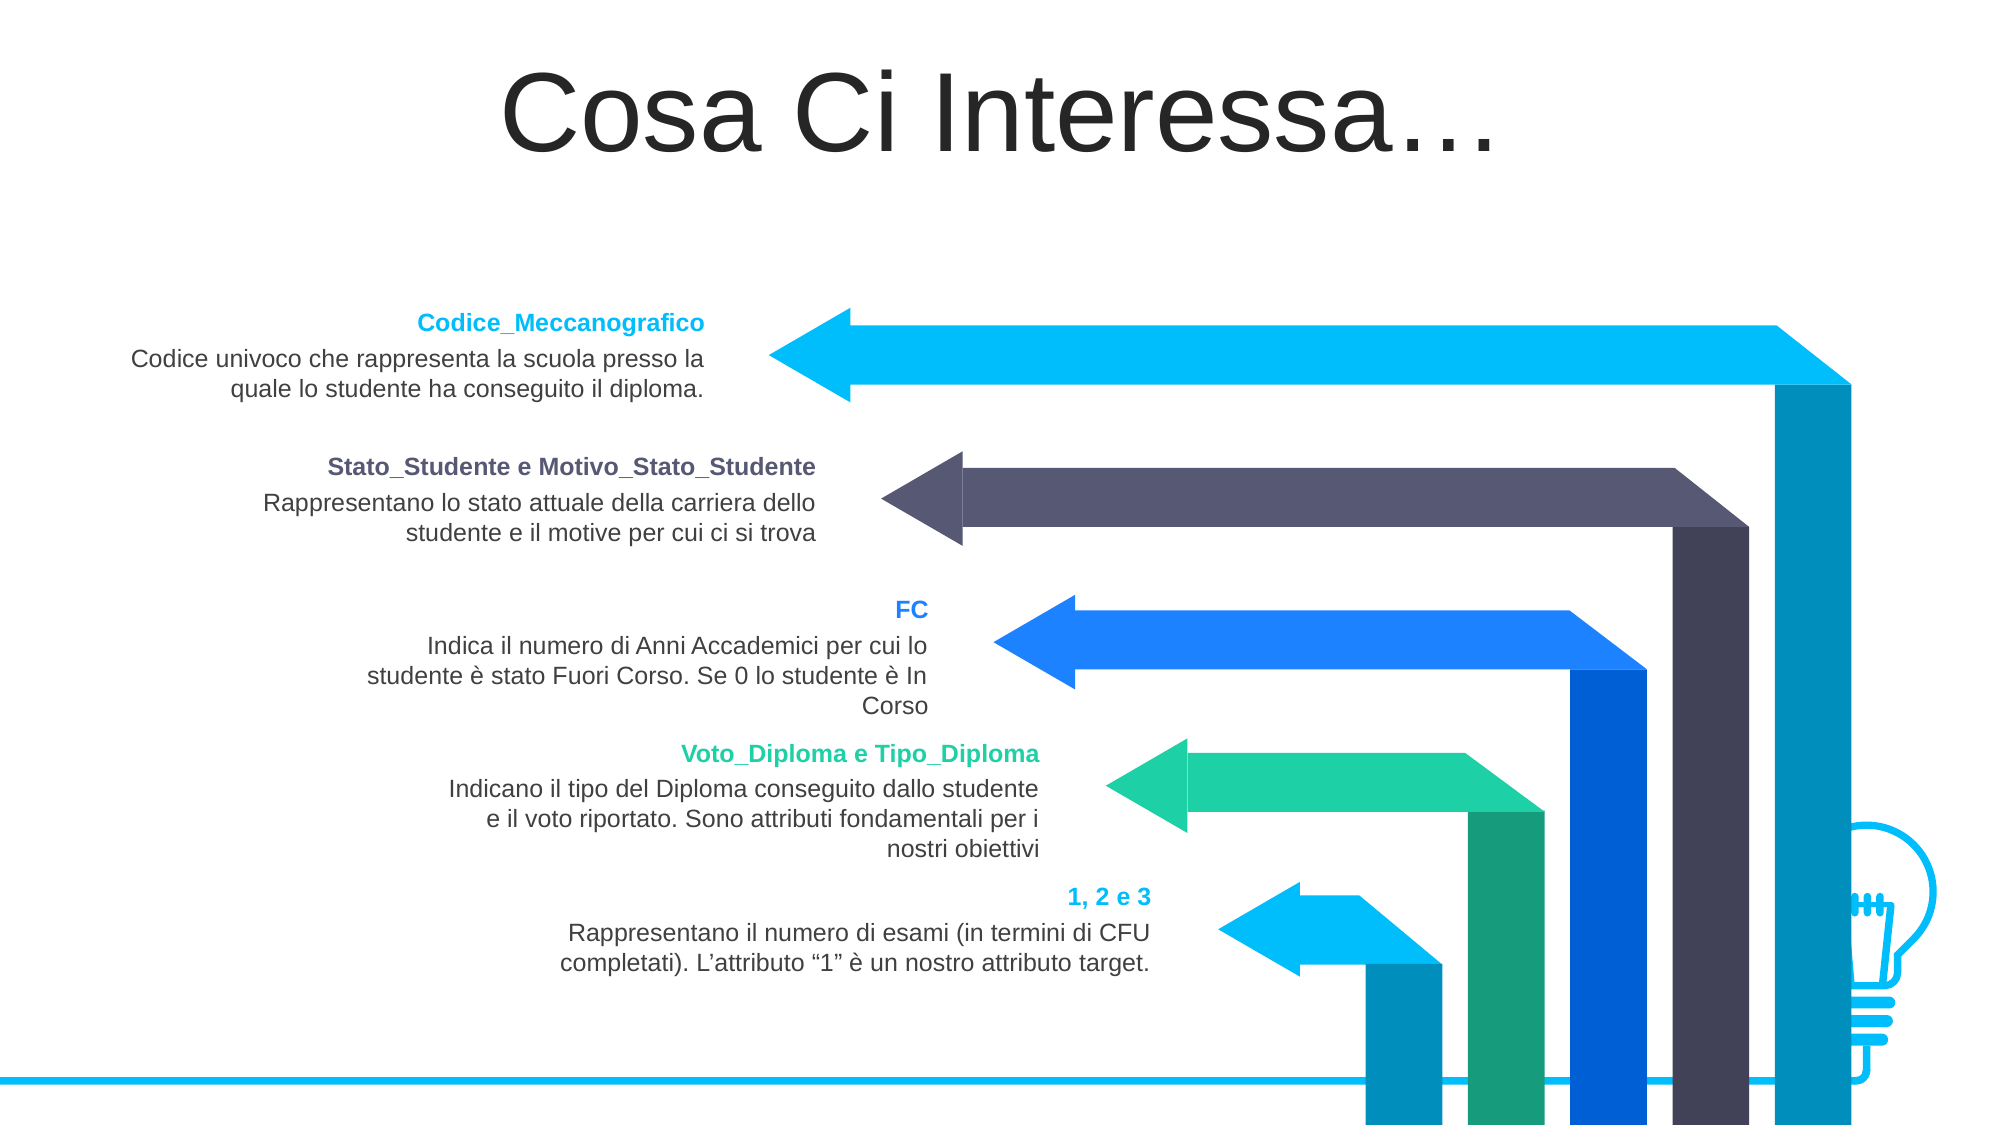

Cosa Ci Interessa…
Codice_Meccanografico
Codice univoco che rappresenta la scuola presso la quale lo studente ha conseguito il diploma.

Stato_Studente e Motivo_Stato_Studente
Rappresentano lo stato attuale della carriera dello studente e il motive per cui ci si trova

FC
Indica il numero di Anni Accademici per cui lo studente è stato Fuori Corso. Se 0 lo studente è In Corso

Voto_Diploma e Tipo_Diploma
Indicano il tipo del Diploma conseguito dallo studente e il voto riportato. Sono attributi fondamentali per i nostri obiettivi

1, 2 e 3
Rappresentano il numero di esami (in termini di CFU completati). L’attributo “1” è un nostro attributo target.